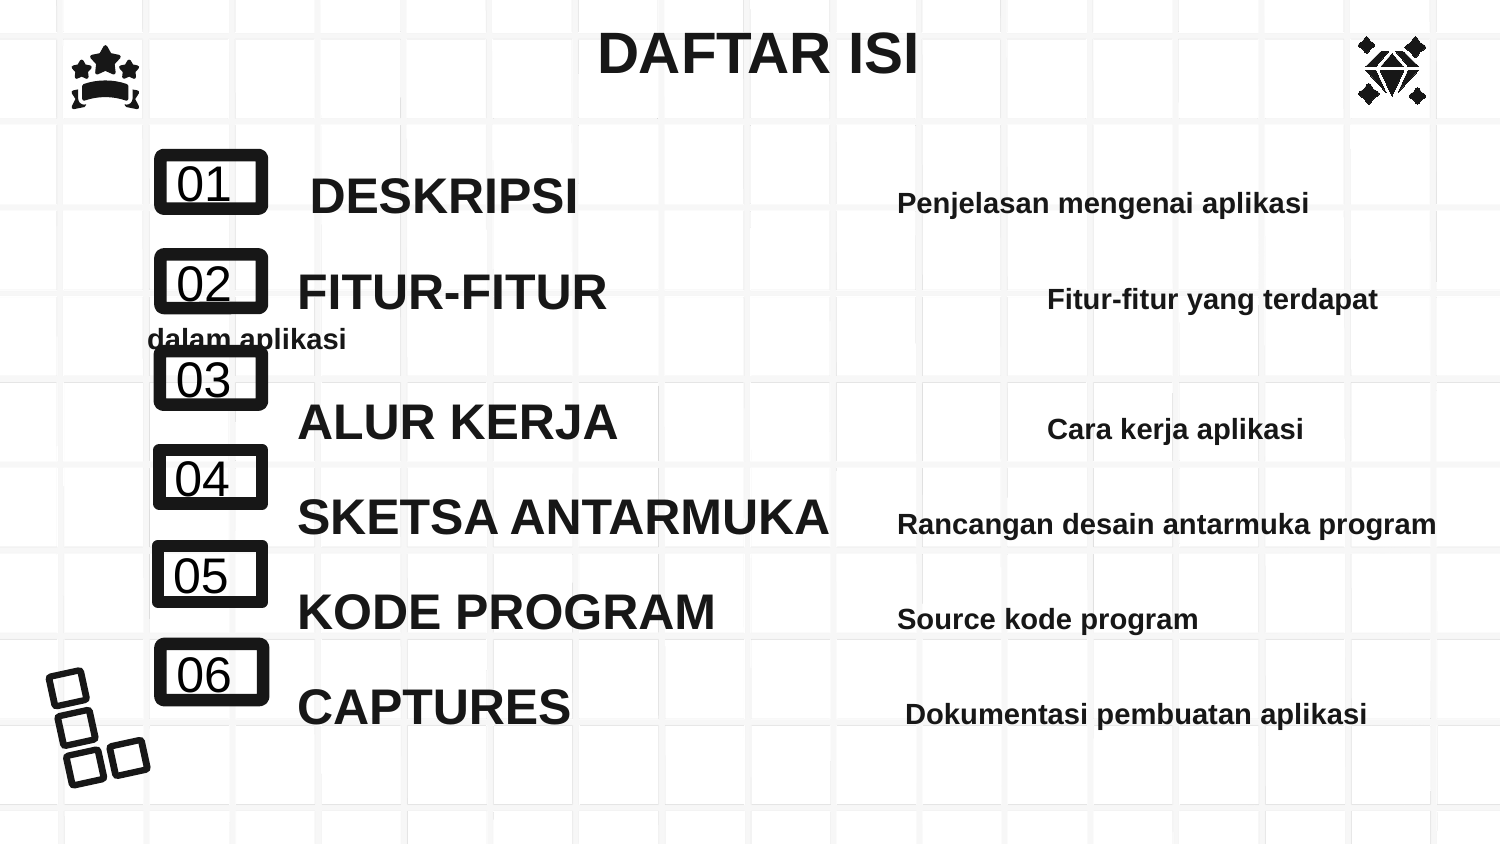

# DAFTAR ISI DESKRIPSI			Penjelasan mengenai aplikasi FITUR-FITUR 			Fitur-fitur yang terdapat dalam aplikasi ALUR KERJA			Cara kerja aplikasi SKETSA ANTARMUKA 	Rancangan desain antarmuka program KODE PROGRAM		Source kode program CAPTURES			 Dokumentasi pembuatan aplikasi

01
02
03
04
05
06